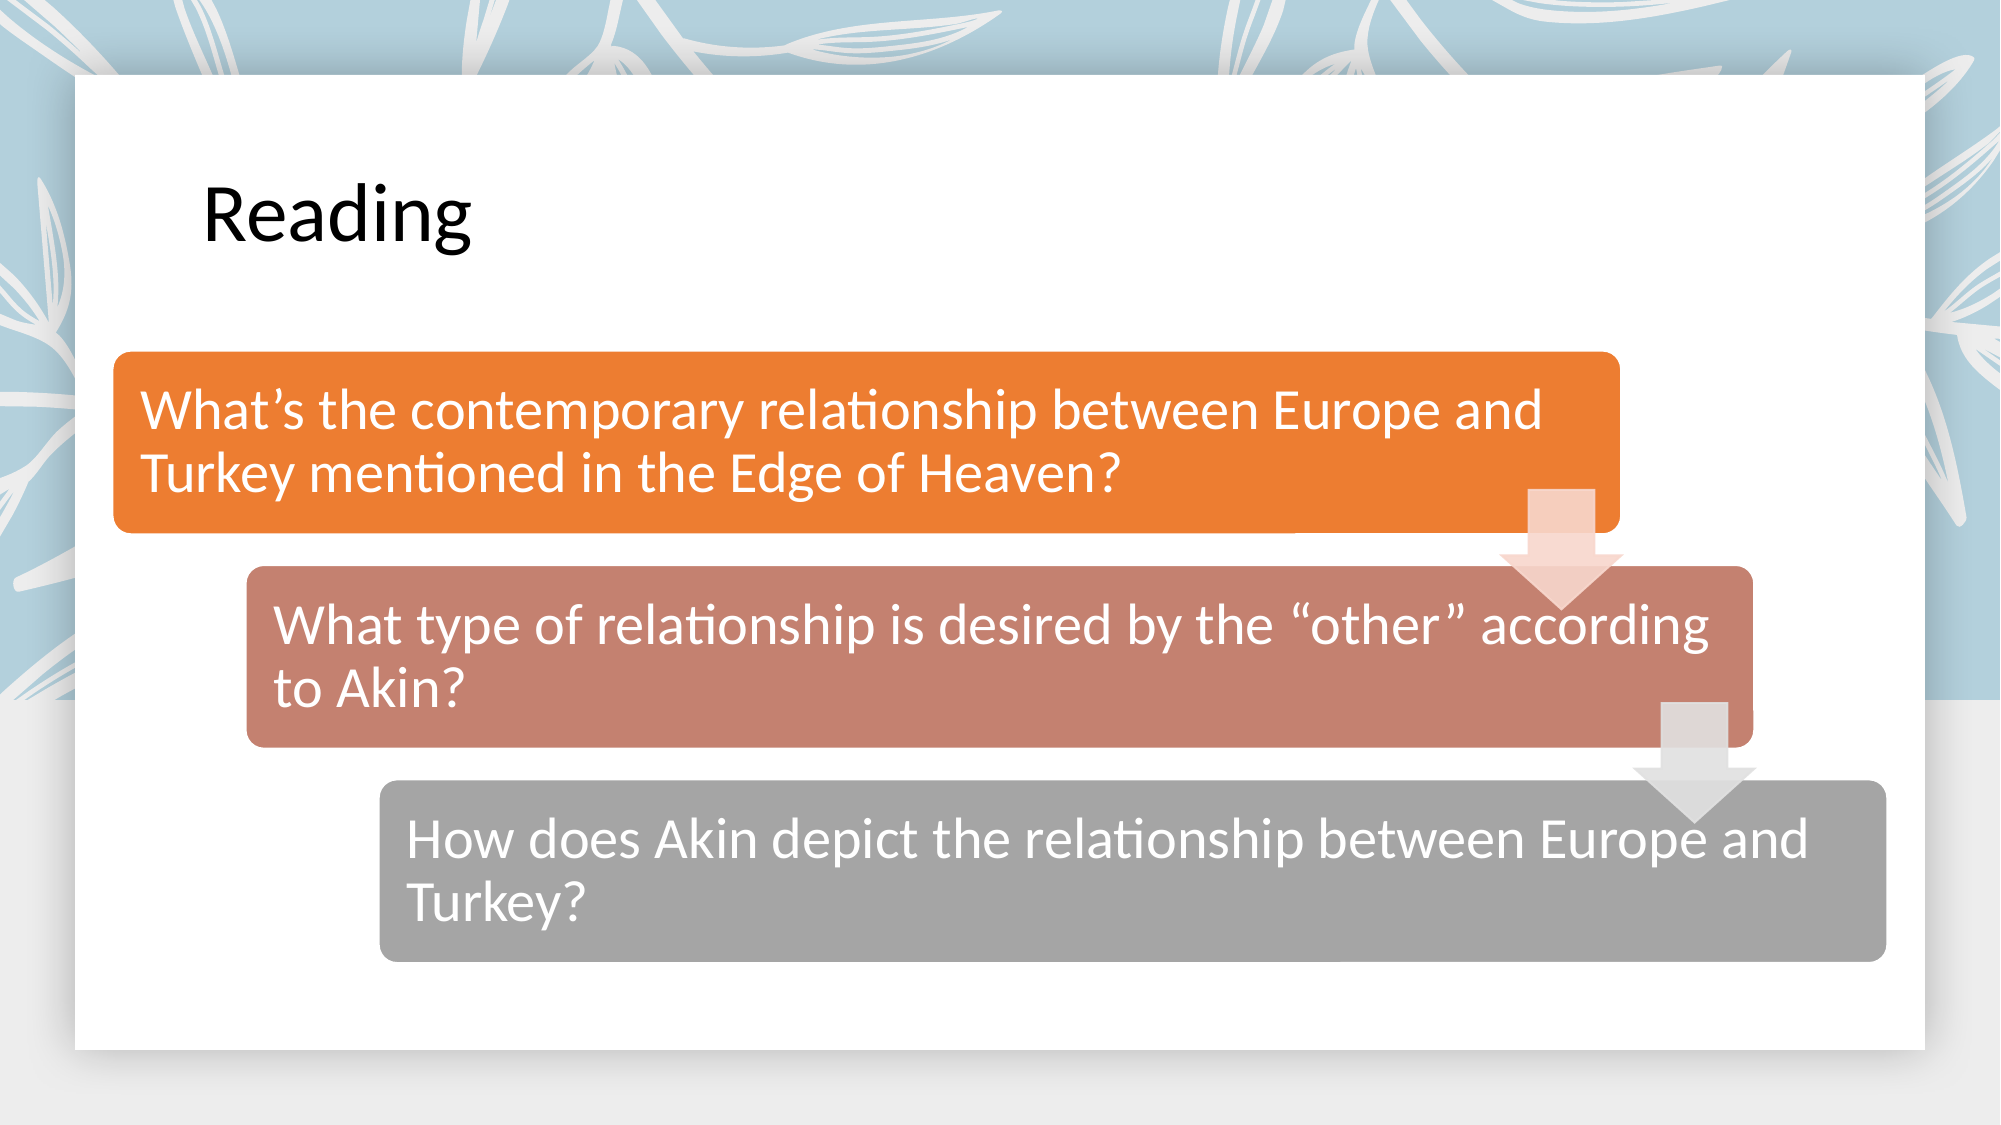

Reading
What’s the contemporary relationship between Europe and Turkey mentioned in the Edge of Heaven?
What type of relationship is desired by the “other” according to Akin?
How does Akin depict the relationship between Europe and Turkey?